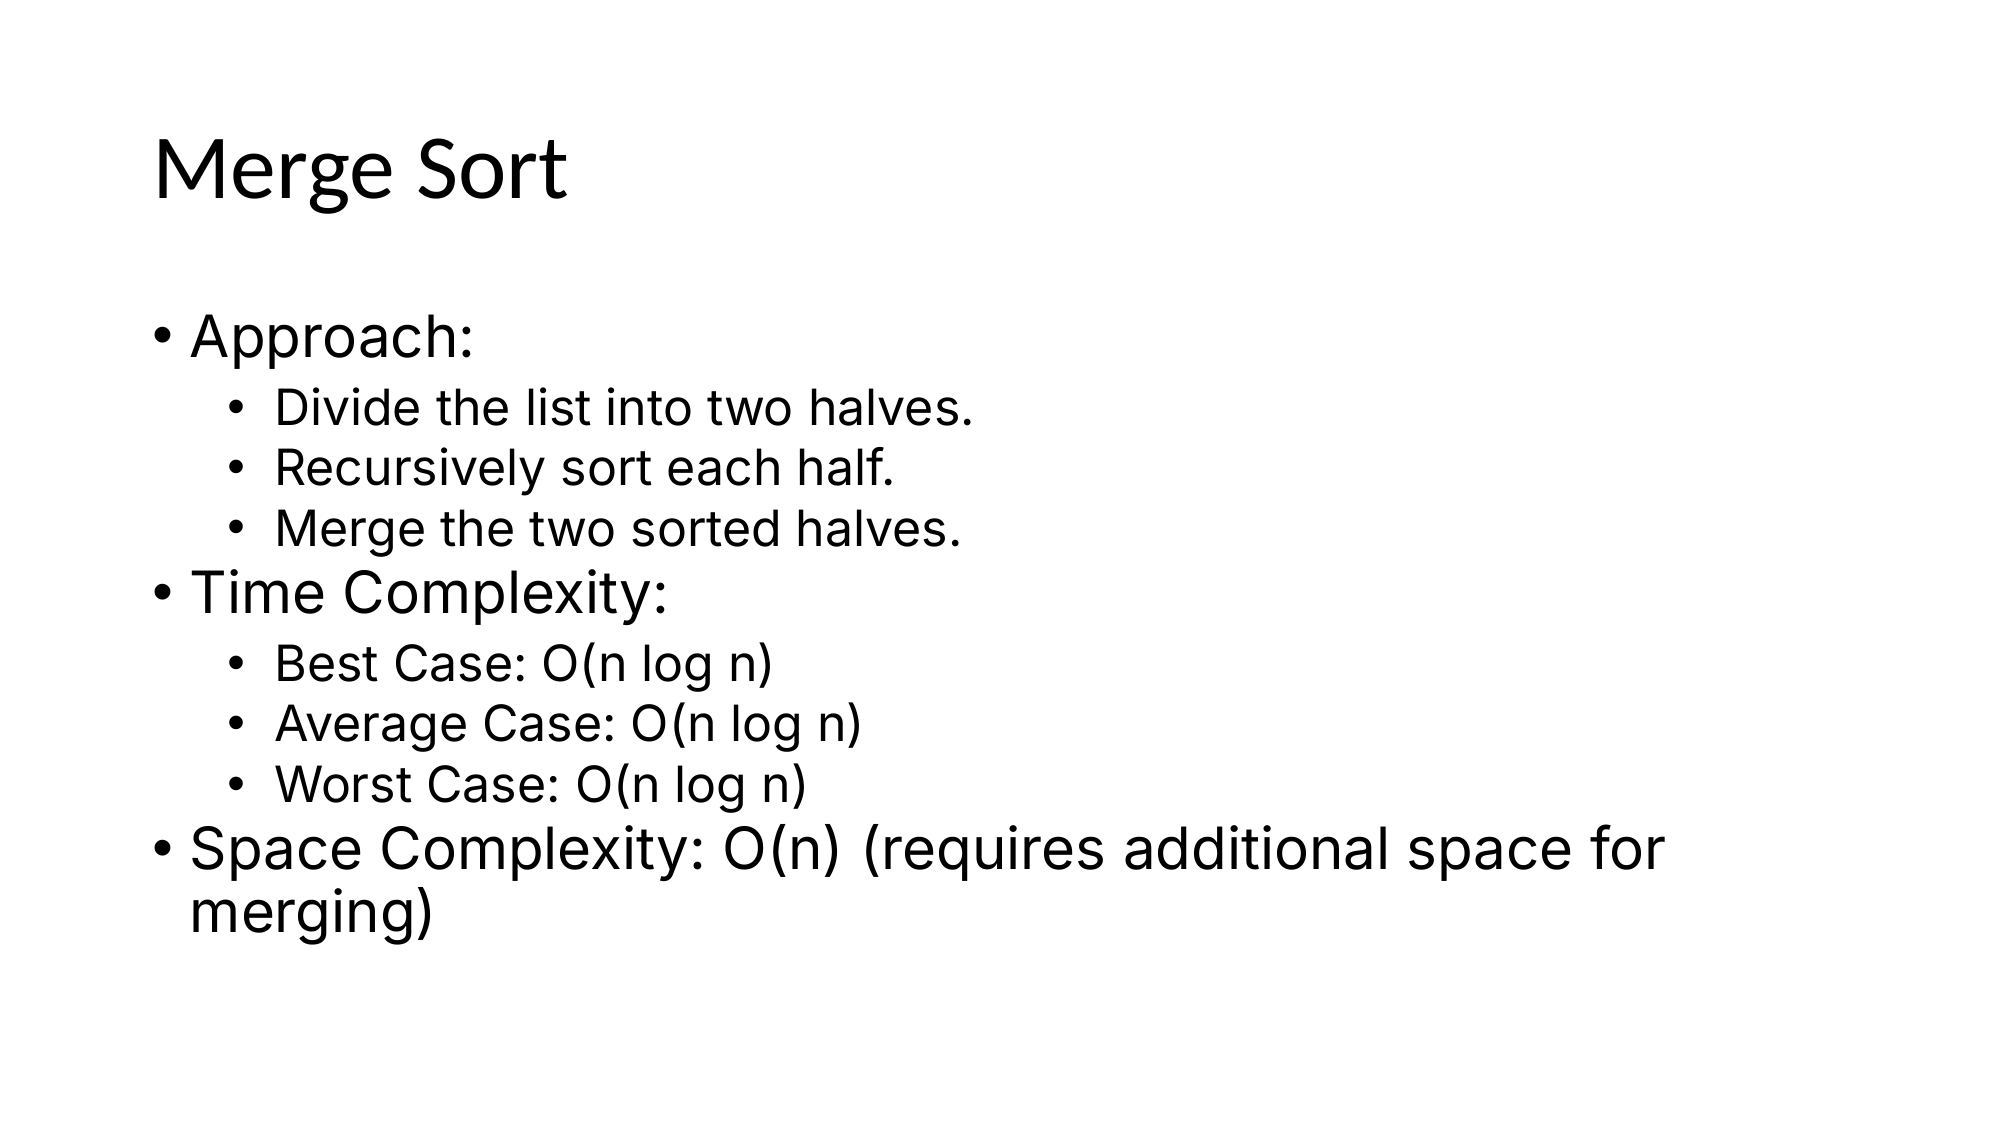

# Merge Sort
Approach:
Divide the list into two halves.
Recursively sort each half.
Merge the two sorted halves.
Time Complexity:
Best Case: O(n log n)
Average Case: O(n log n)
Worst Case: O(n log n)
Space Complexity: O(n) (requires additional space for merging)